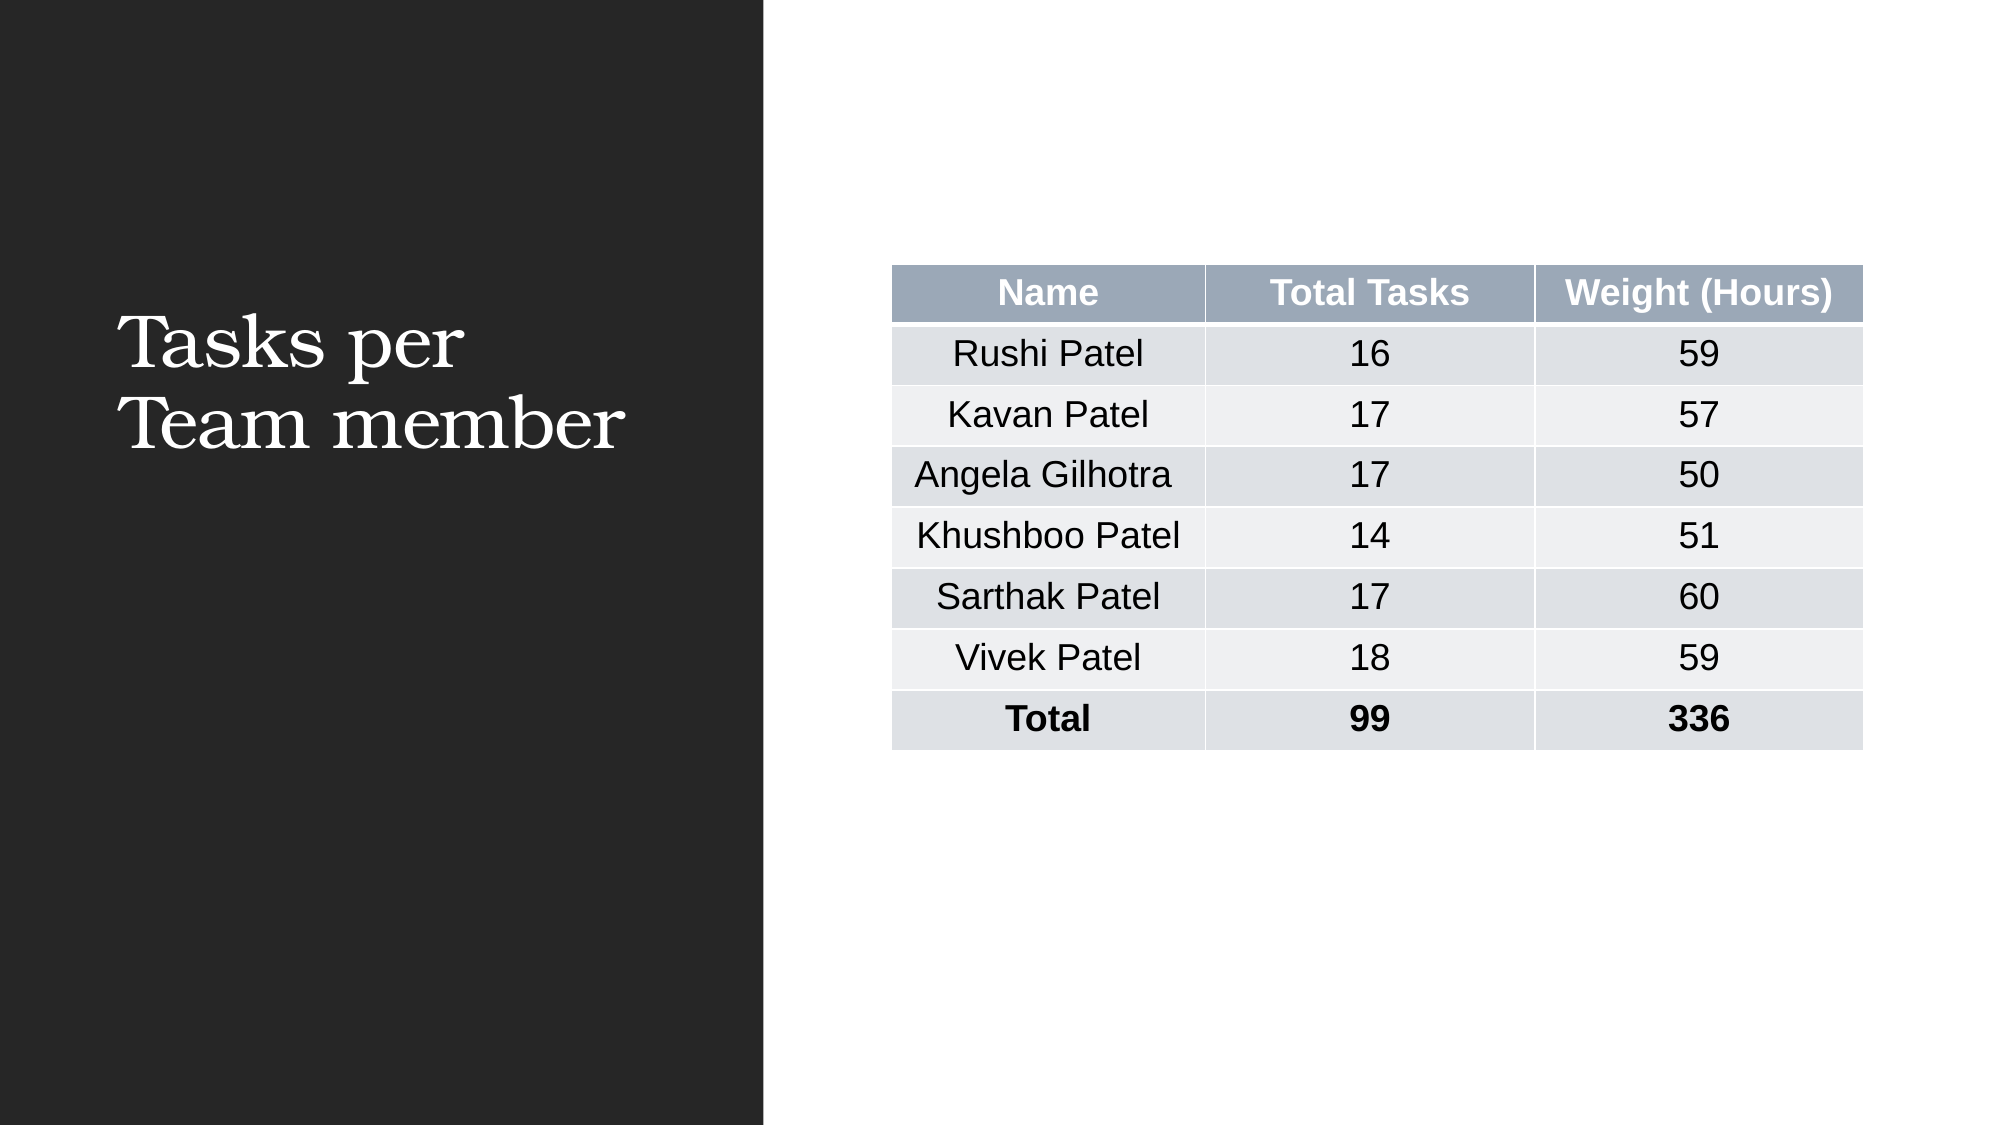

# Tasks per Team member
| Name | Total Tasks | Weight (Hours) |
| --- | --- | --- |
| Rushi Patel | 16 | 59 |
| Kavan Patel | 17 | 57 |
| Angela Gilhotra | 17 | 50 |
| Khushboo Patel | 14 | 51 |
| Sarthak Patel | 17 | 60 |
| Vivek Patel | 18 | 59 |
| Total | 99 | 336 |